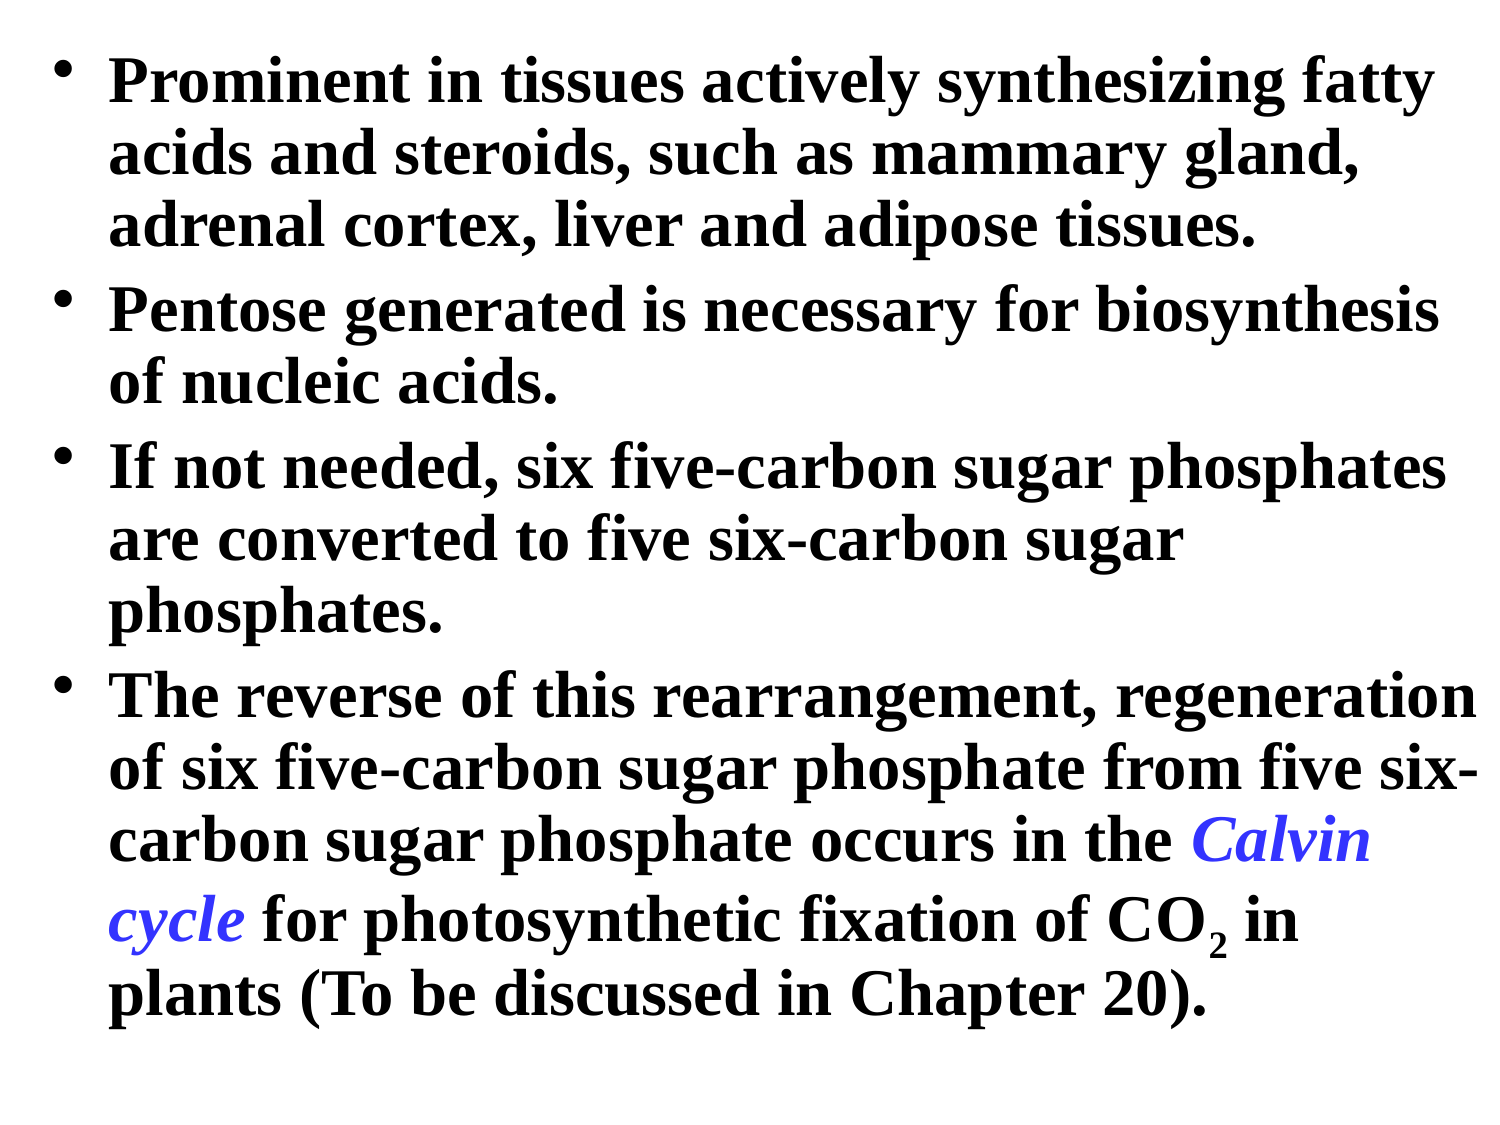

#
Prominent in tissues actively synthesizing fatty acids and steroids, such as mammary gland, adrenal cortex, liver and adipose tissues.
Pentose generated is necessary for biosynthesis of nucleic acids.
If not needed, six five-carbon sugar phosphates are converted to five six-carbon sugar phosphates.
The reverse of this rearrangement, regeneration of six five-carbon sugar phosphate from five six-carbon sugar phosphate occurs in the Calvin cycle for photosynthetic fixation of CO2 in plants (To be discussed in Chapter 20).